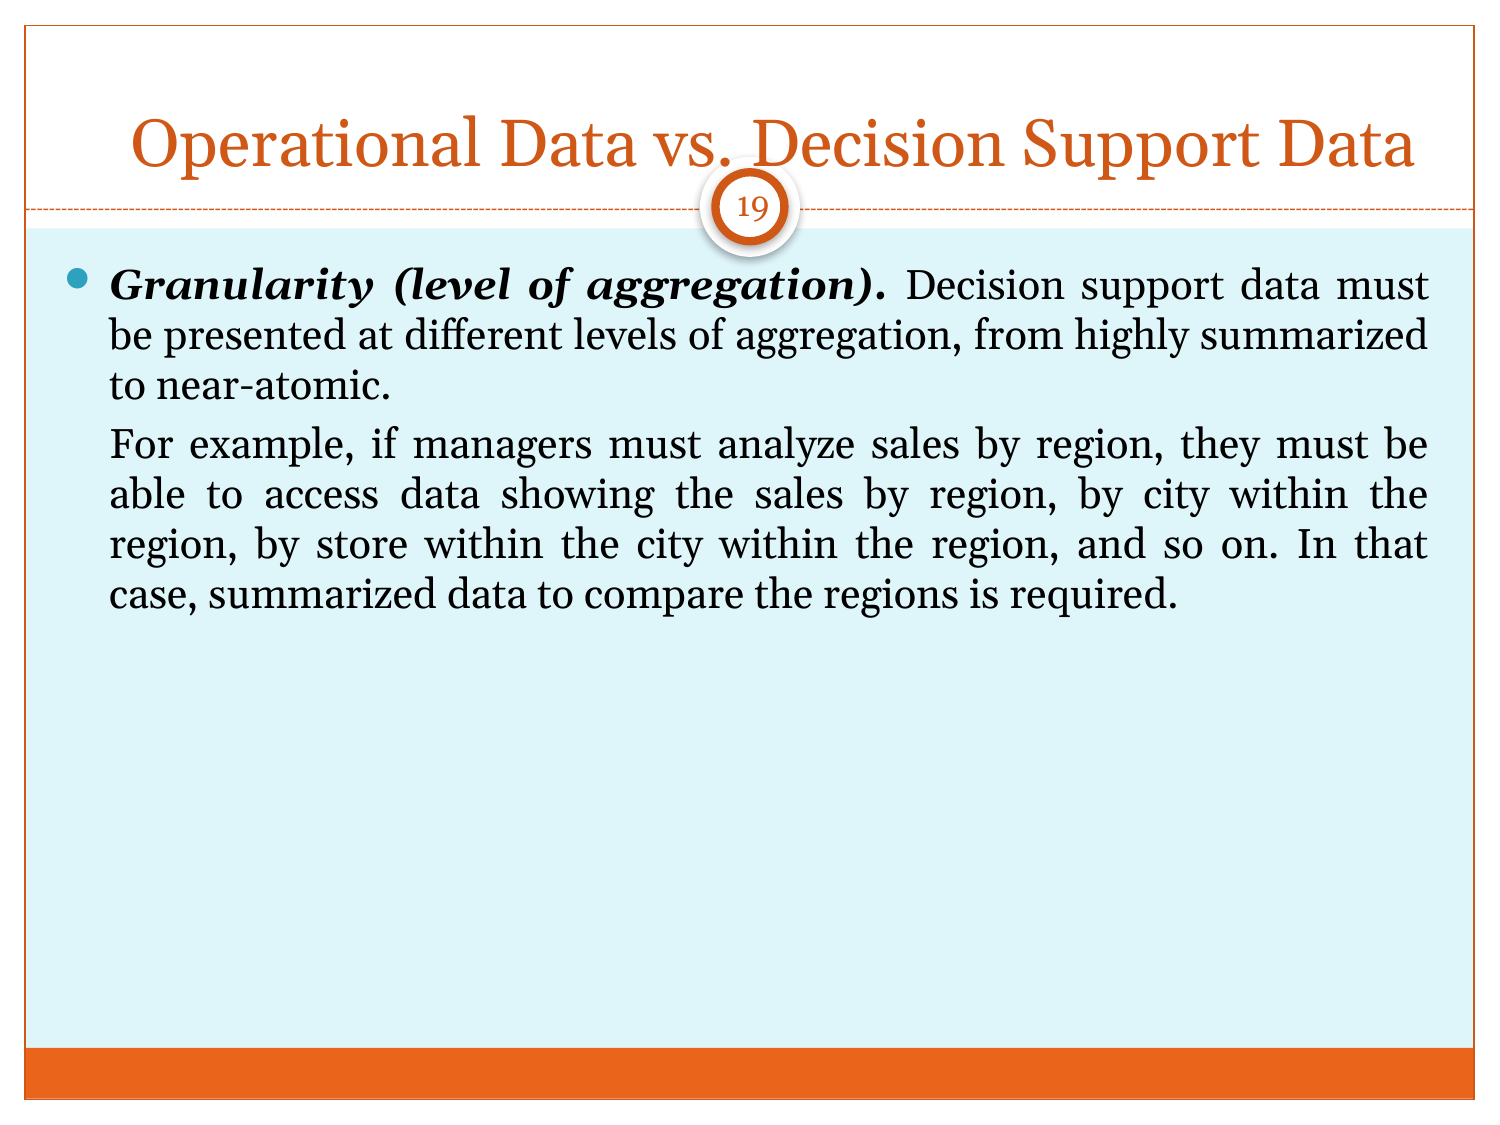

Operational Data vs. Decision Support Data
19
Granularity (level of aggregation). Decision support data must be presented at different levels of aggregation, from highly summarized to near-atomic.
	For example, if managers must analyze sales by region, they must be able to access data showing the sales by region, by city within the region, by store within the city within the region, and so on. In that case, summarized data to compare the regions is required.